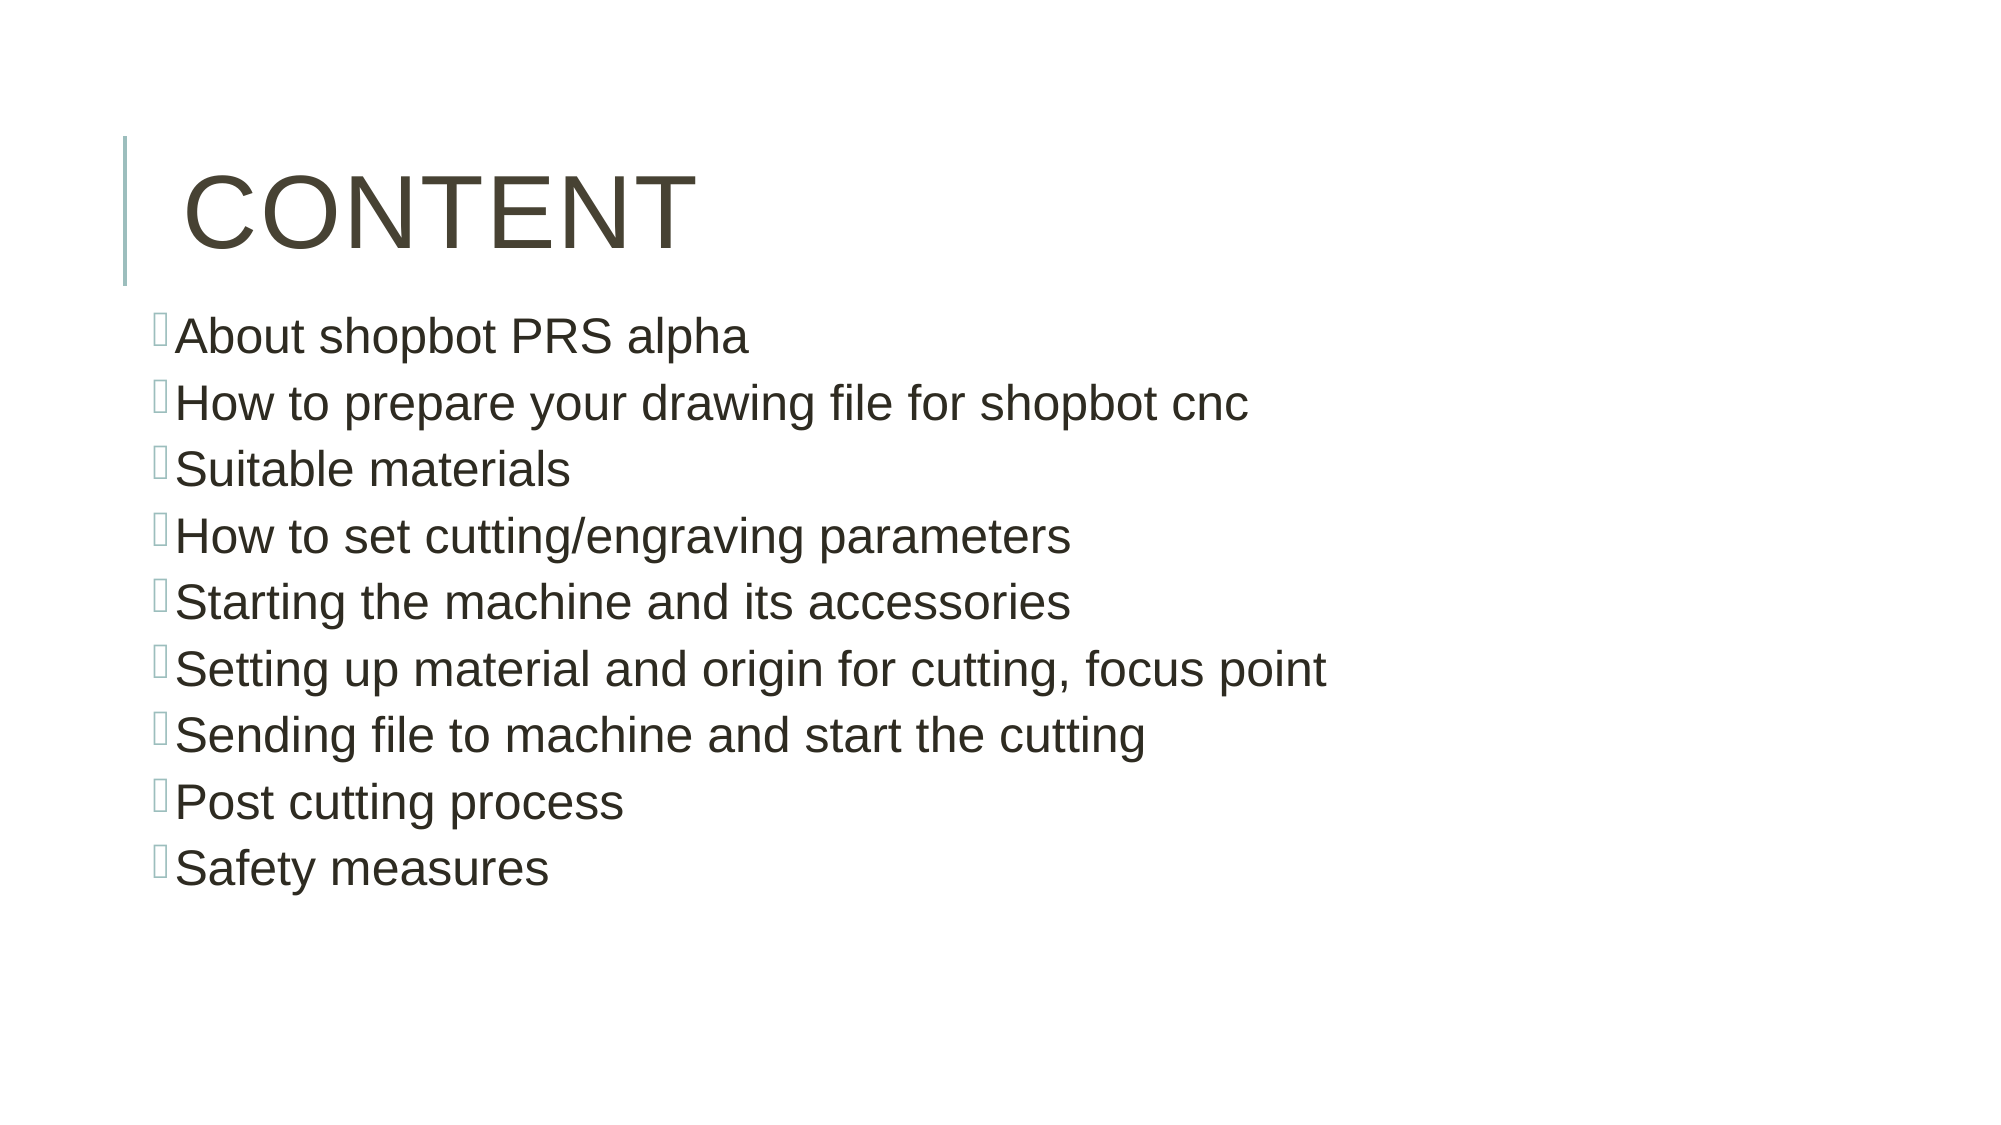

# Content
About shopbot PRS alpha
How to prepare your drawing file for shopbot cnc
Suitable materials
How to set cutting/engraving parameters
Starting the machine and its accessories
Setting up material and origin for cutting, focus point
Sending file to machine and start the cutting
Post cutting process
Safety measures